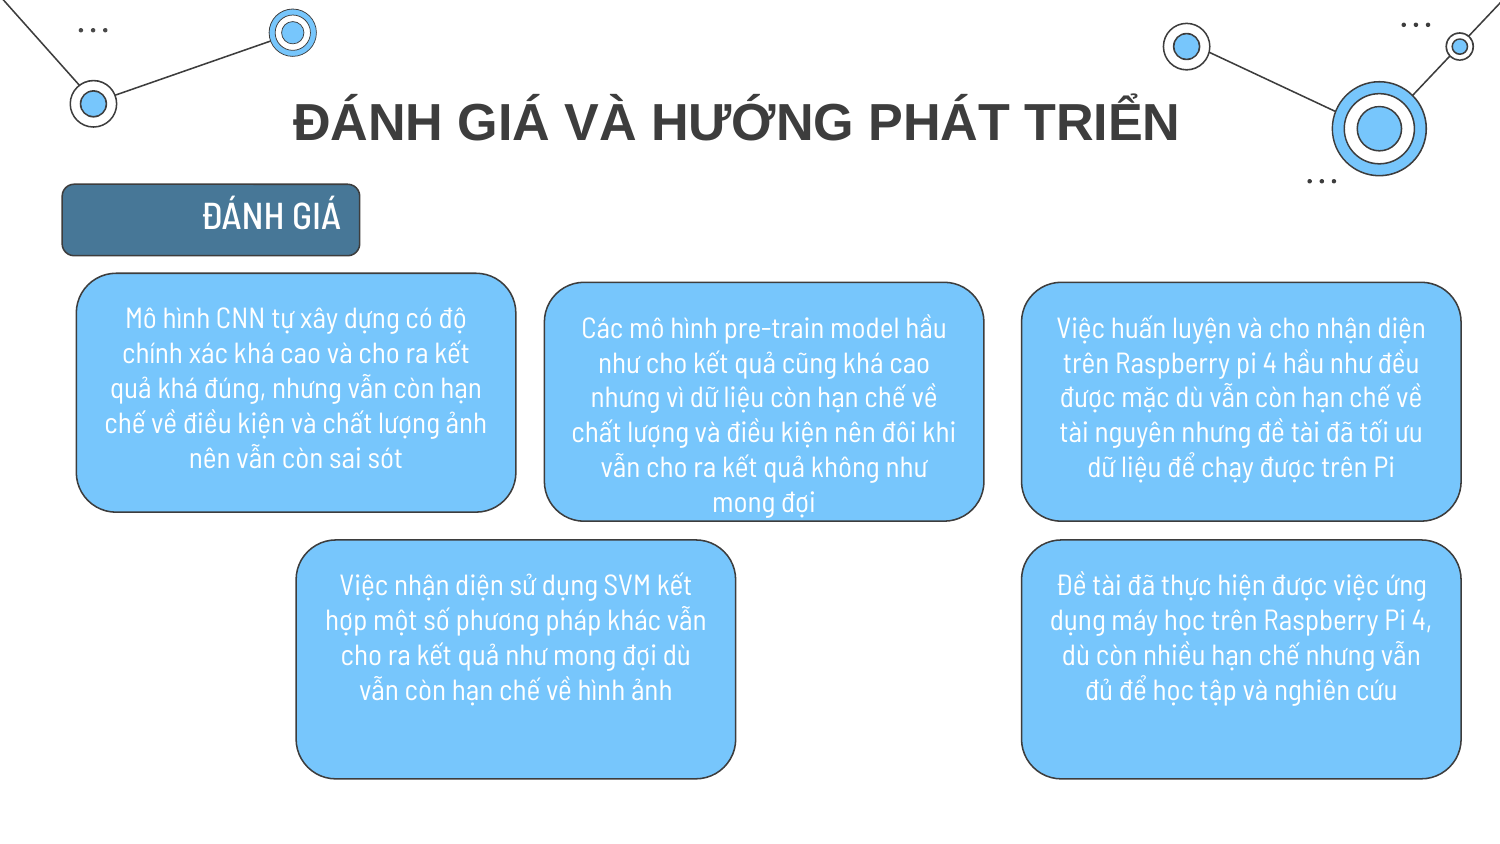

# ĐÁNH GIÁ VÀ HƯỚNG PHÁT TRIỂN
ĐÁNH GIÁ
Mô hình CNN tự xây dựng có độ chính xác khá cao và cho ra kết quả khá đúng, nhưng vẫn còn hạn chế về điều kiện và chất lượng ảnh nên vẫn còn sai sót
Các mô hình pre-train model hầu như cho kết quả cũng khá cao nhưng vì dữ liệu còn hạn chế về chất lượng và điều kiện nên đôi khi vẫn cho ra kết quả không như mong đợi
Việc huấn luyện và cho nhận diện trên Raspberry pi 4 hầu như đều được mặc dù vẫn còn hạn chế về tài nguyên nhưng đề tài đã tối ưu dữ liệu để chạy được trên Pi
Việc nhận diện sử dụng SVM kết hợp một số phương pháp khác vẫn cho ra kết quả như mong đợi dù vẫn còn hạn chế về hình ảnh
Đề tài đã thực hiện được việc ứng dụng máy học trên Raspberry Pi 4, dù còn nhiều hạn chế nhưng vẫn đủ để học tập và nghiên cứu